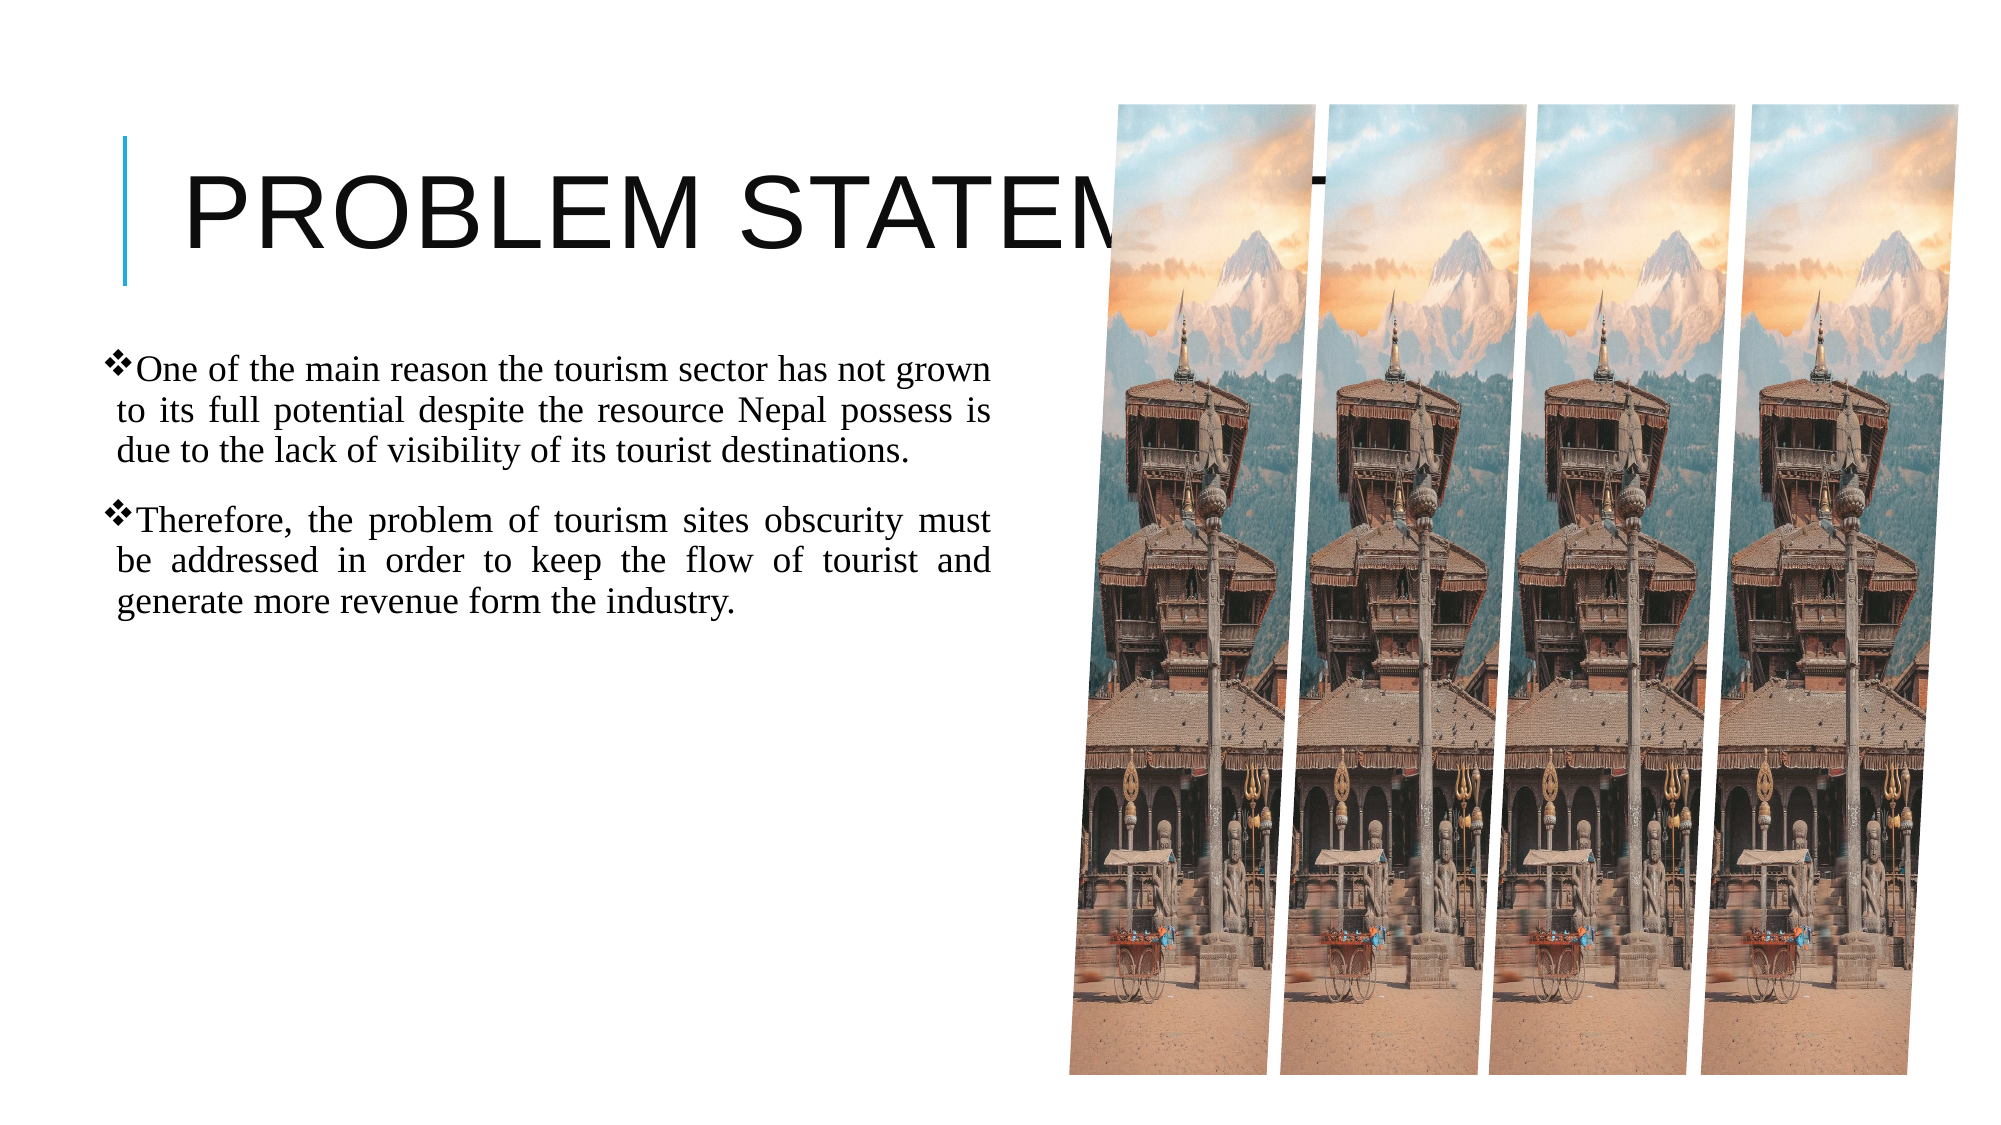

# Problem Statement

One of the main reason the tourism sector has not grown to its full potential despite the resource Nepal possess is due to the lack of visibility of its tourist destinations.
Therefore, the problem of tourism sites obscurity must be addressed in order to keep the flow of tourist and generate more revenue form the industry.